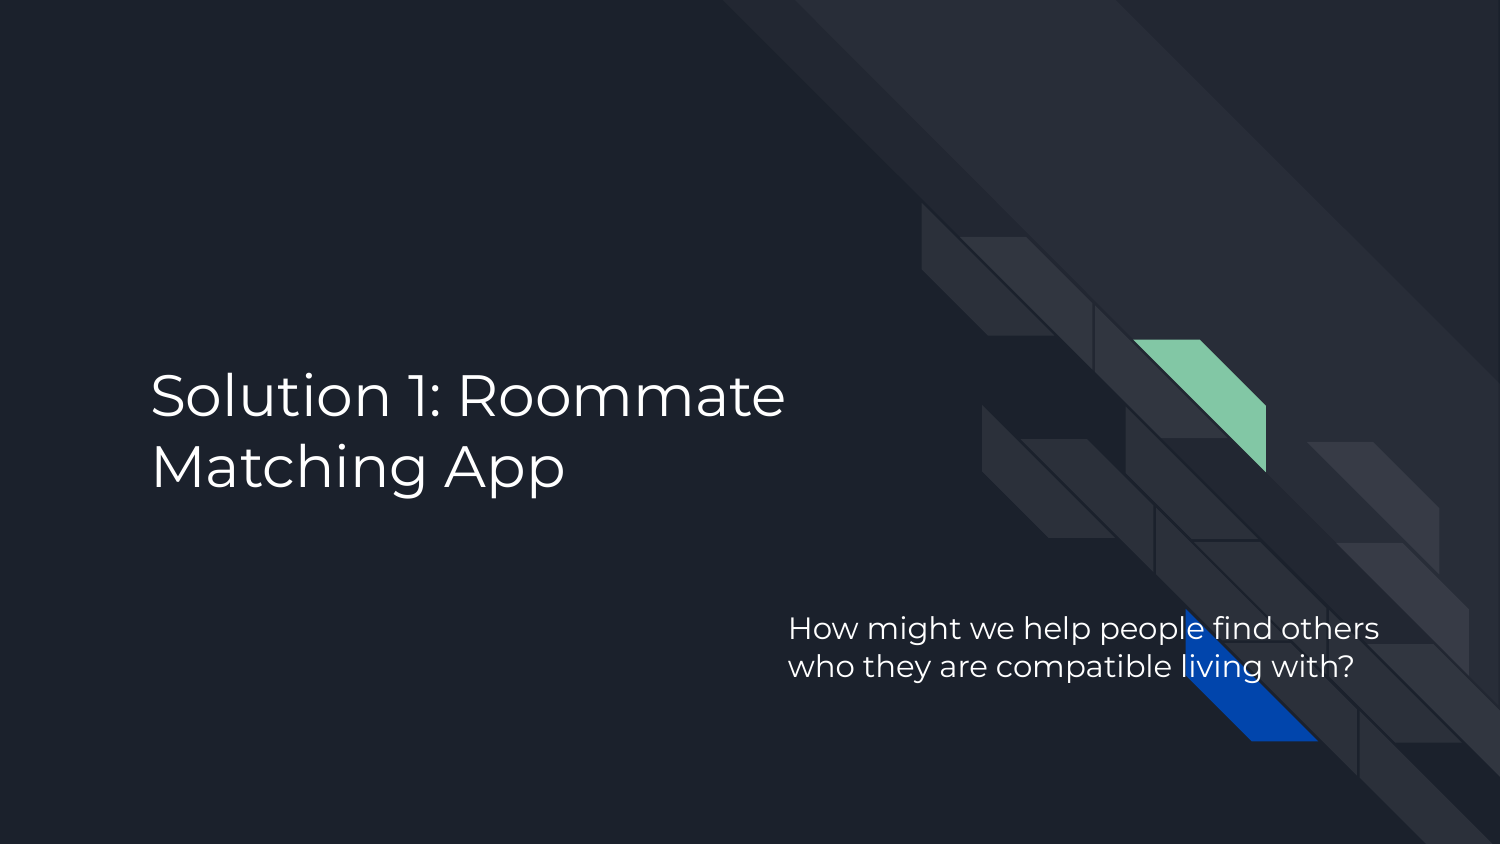

# Solution 1: Roommate Matching App
How might we help people find others who they are compatible living with?